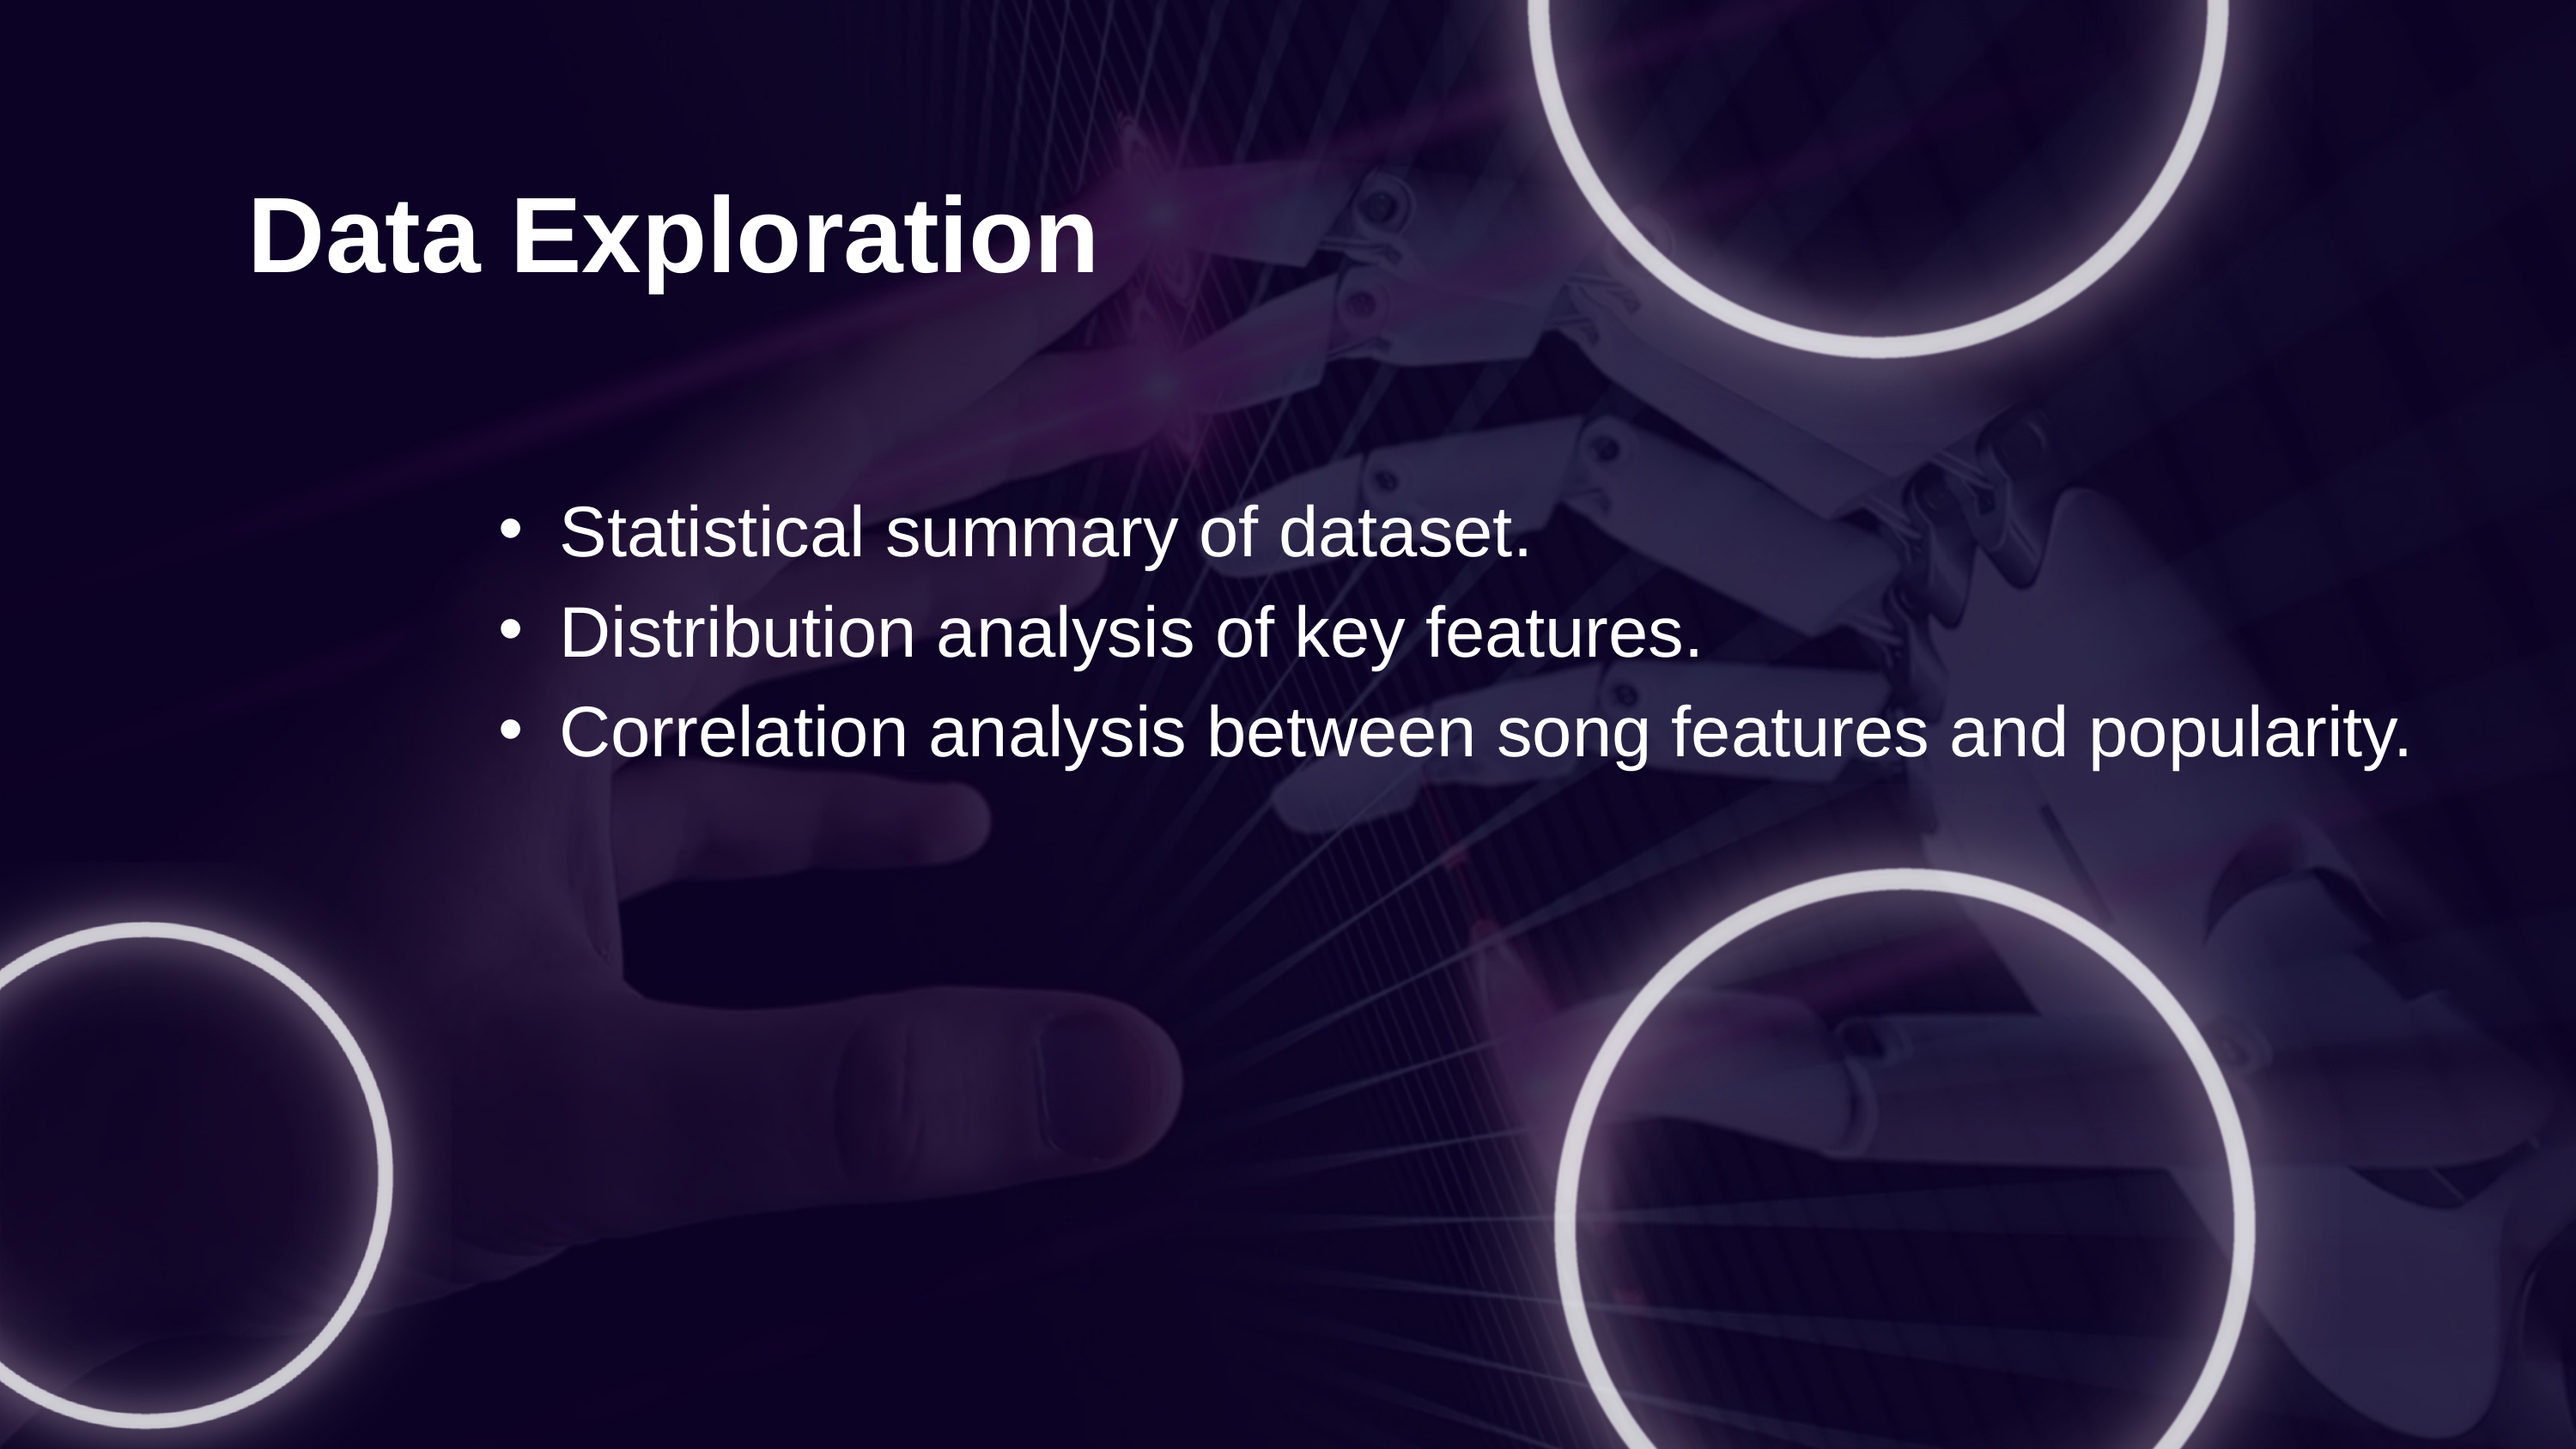

Data Exploration
Statistical summary of dataset.
Distribution analysis of key features.
Correlation analysis between song features and popularity.